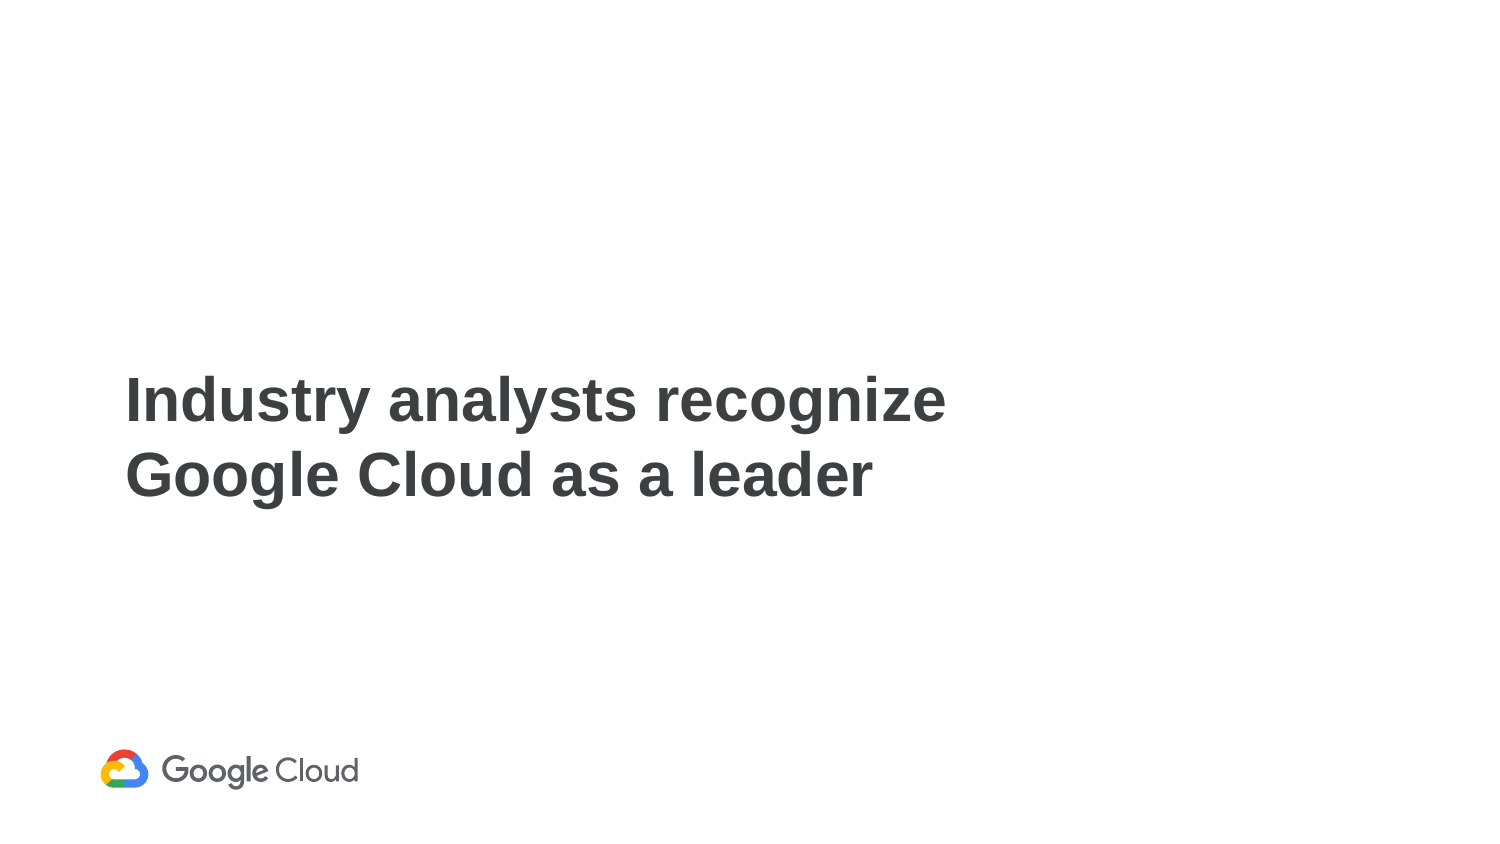

# Industry analysts recognize Google Cloud as a leader